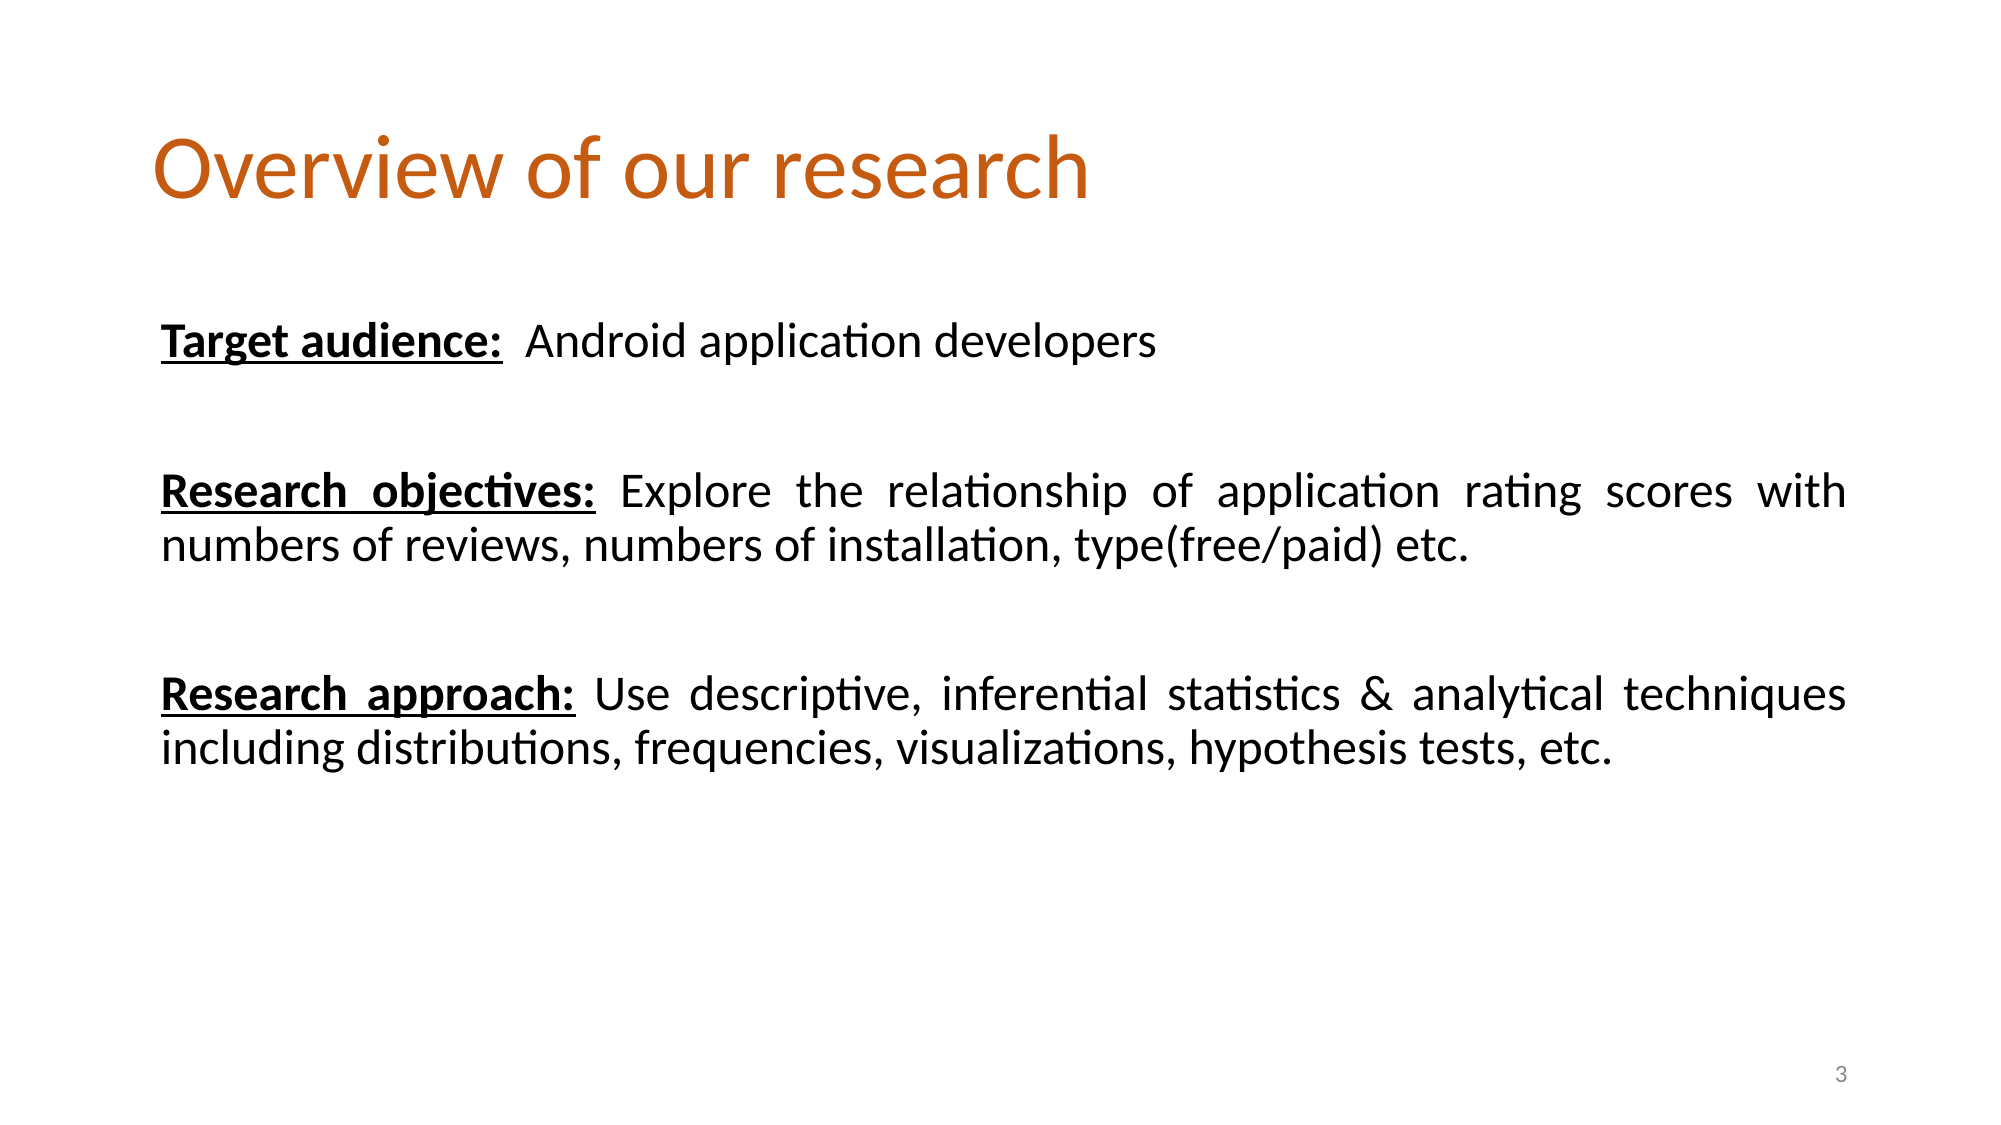

# Overview of our research
Target audience:  Android application developers

Research objectives: Explore the relationship of application rating scores with numbers of reviews, numbers of installation, type(free/paid) etc.

Research approach: Use descriptive, inferential statistics & analytical techniques including distributions, frequencies, visualizations, hypothesis tests, etc.
3